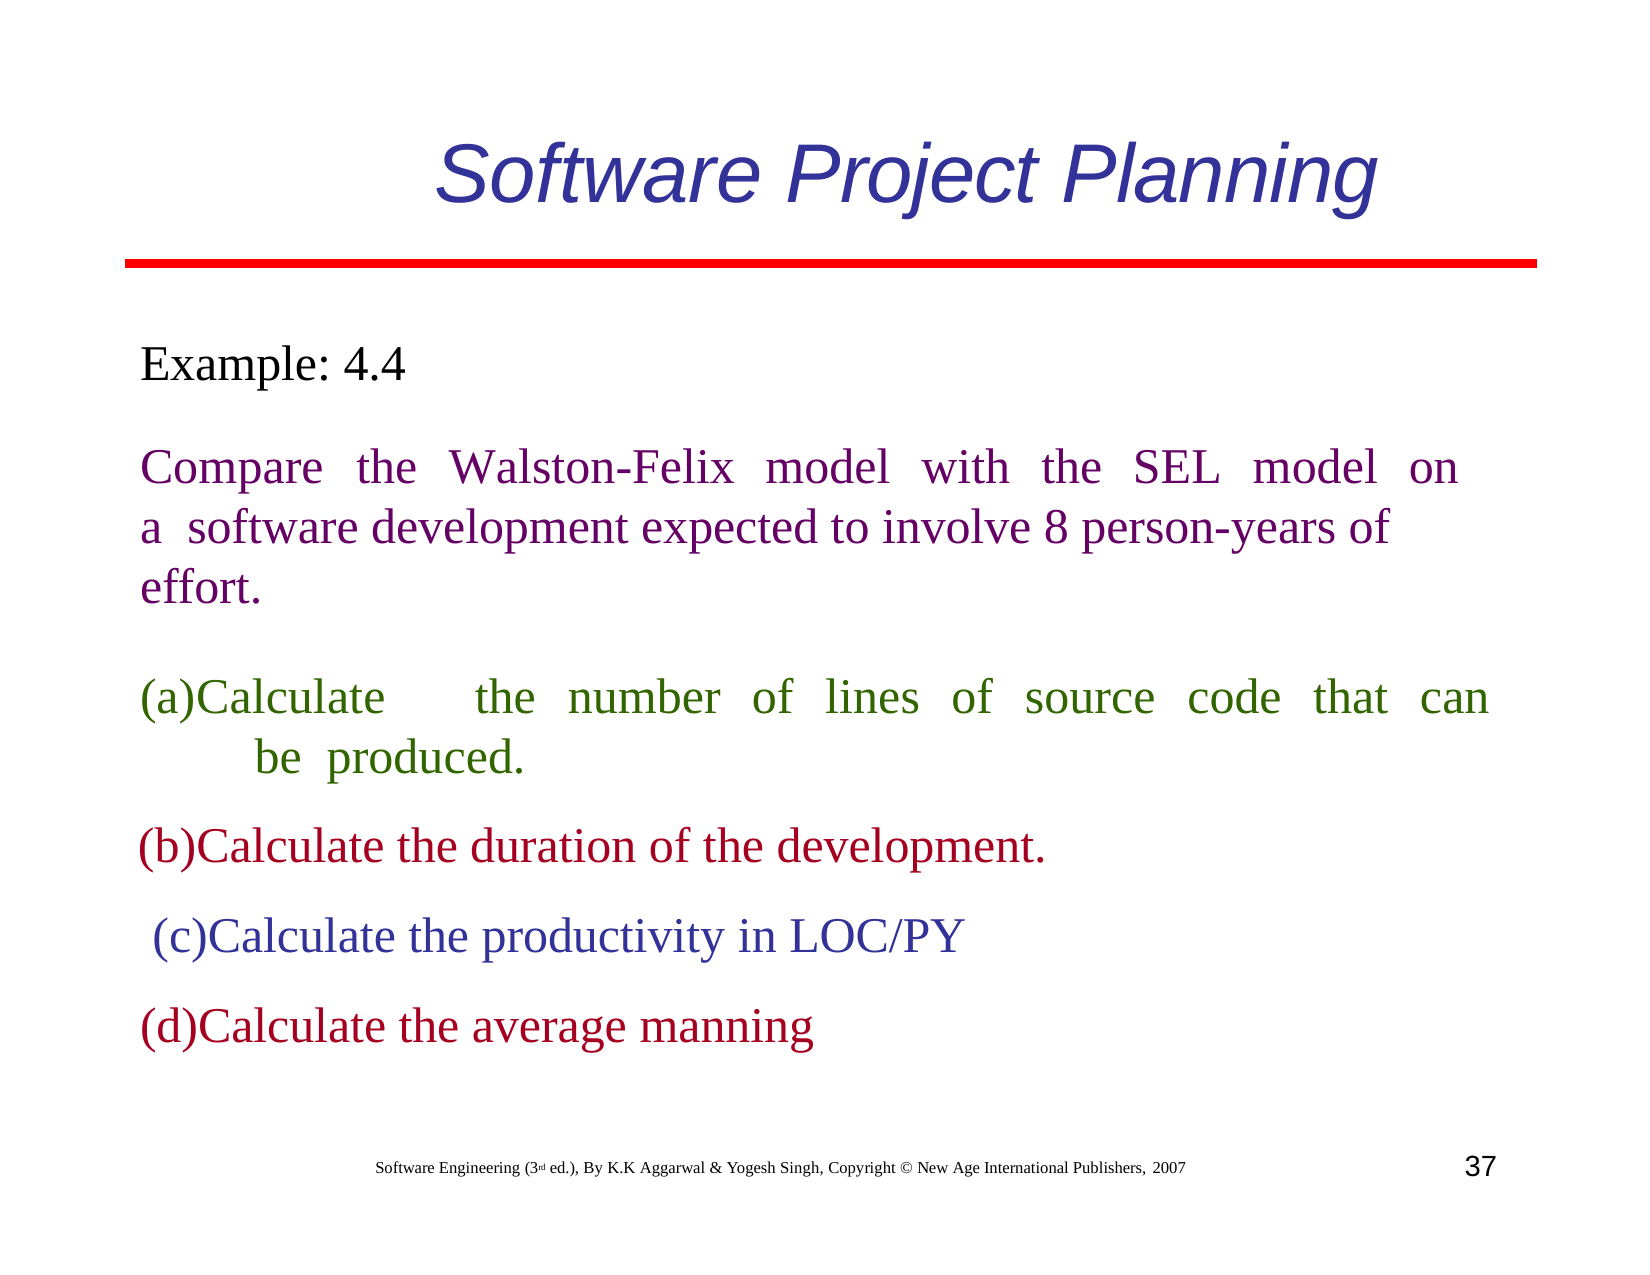

# Software Project Planning

Example: 4.4
Compare	the	Walston-Felix	model	with	the	SEL	model	on	a  software development expected to involve 8 person-years of effort.

Calculate	the	number	of	lines	of	source	code	that	can	be  produced.
Calculate the duration of the development.  (c)Calculate the productivity in LOC/PY
(d)Calculate the average manning
37
Software Engineering (3rd  ed.), By K.K Aggarwal & Yogesh Singh, Copyright © New Age International Publishers, 2007